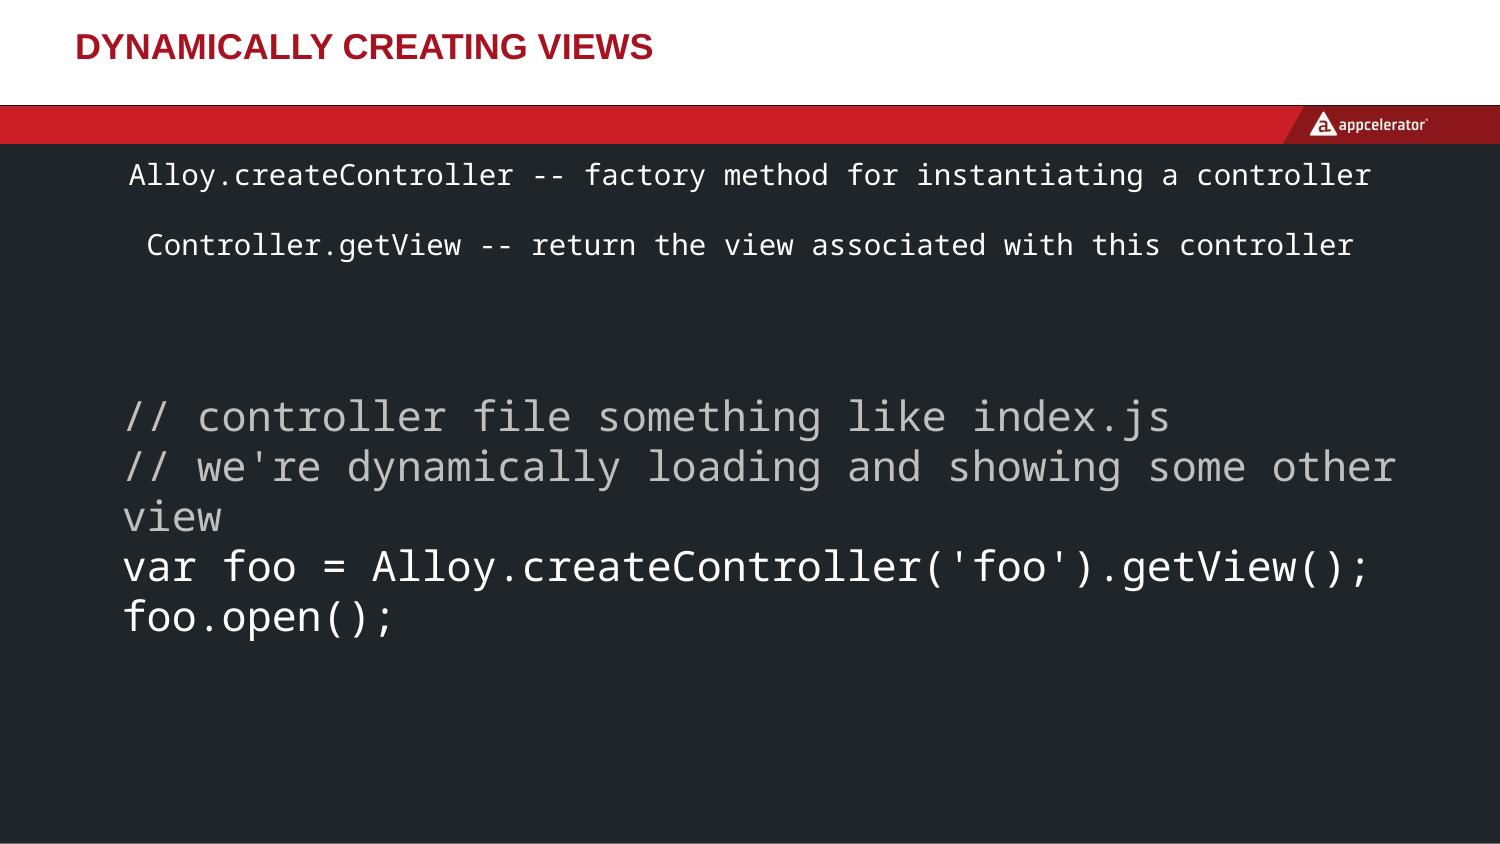

# Dynamically Creating Views

Alloy.createController -- factory method for instantiating a controller

Controller.getView -- return the view associated with this controller

// controller file something like index.js
// we're dynamically loading and showing some other view
var foo = Alloy.createController('foo').getView();
foo.open();